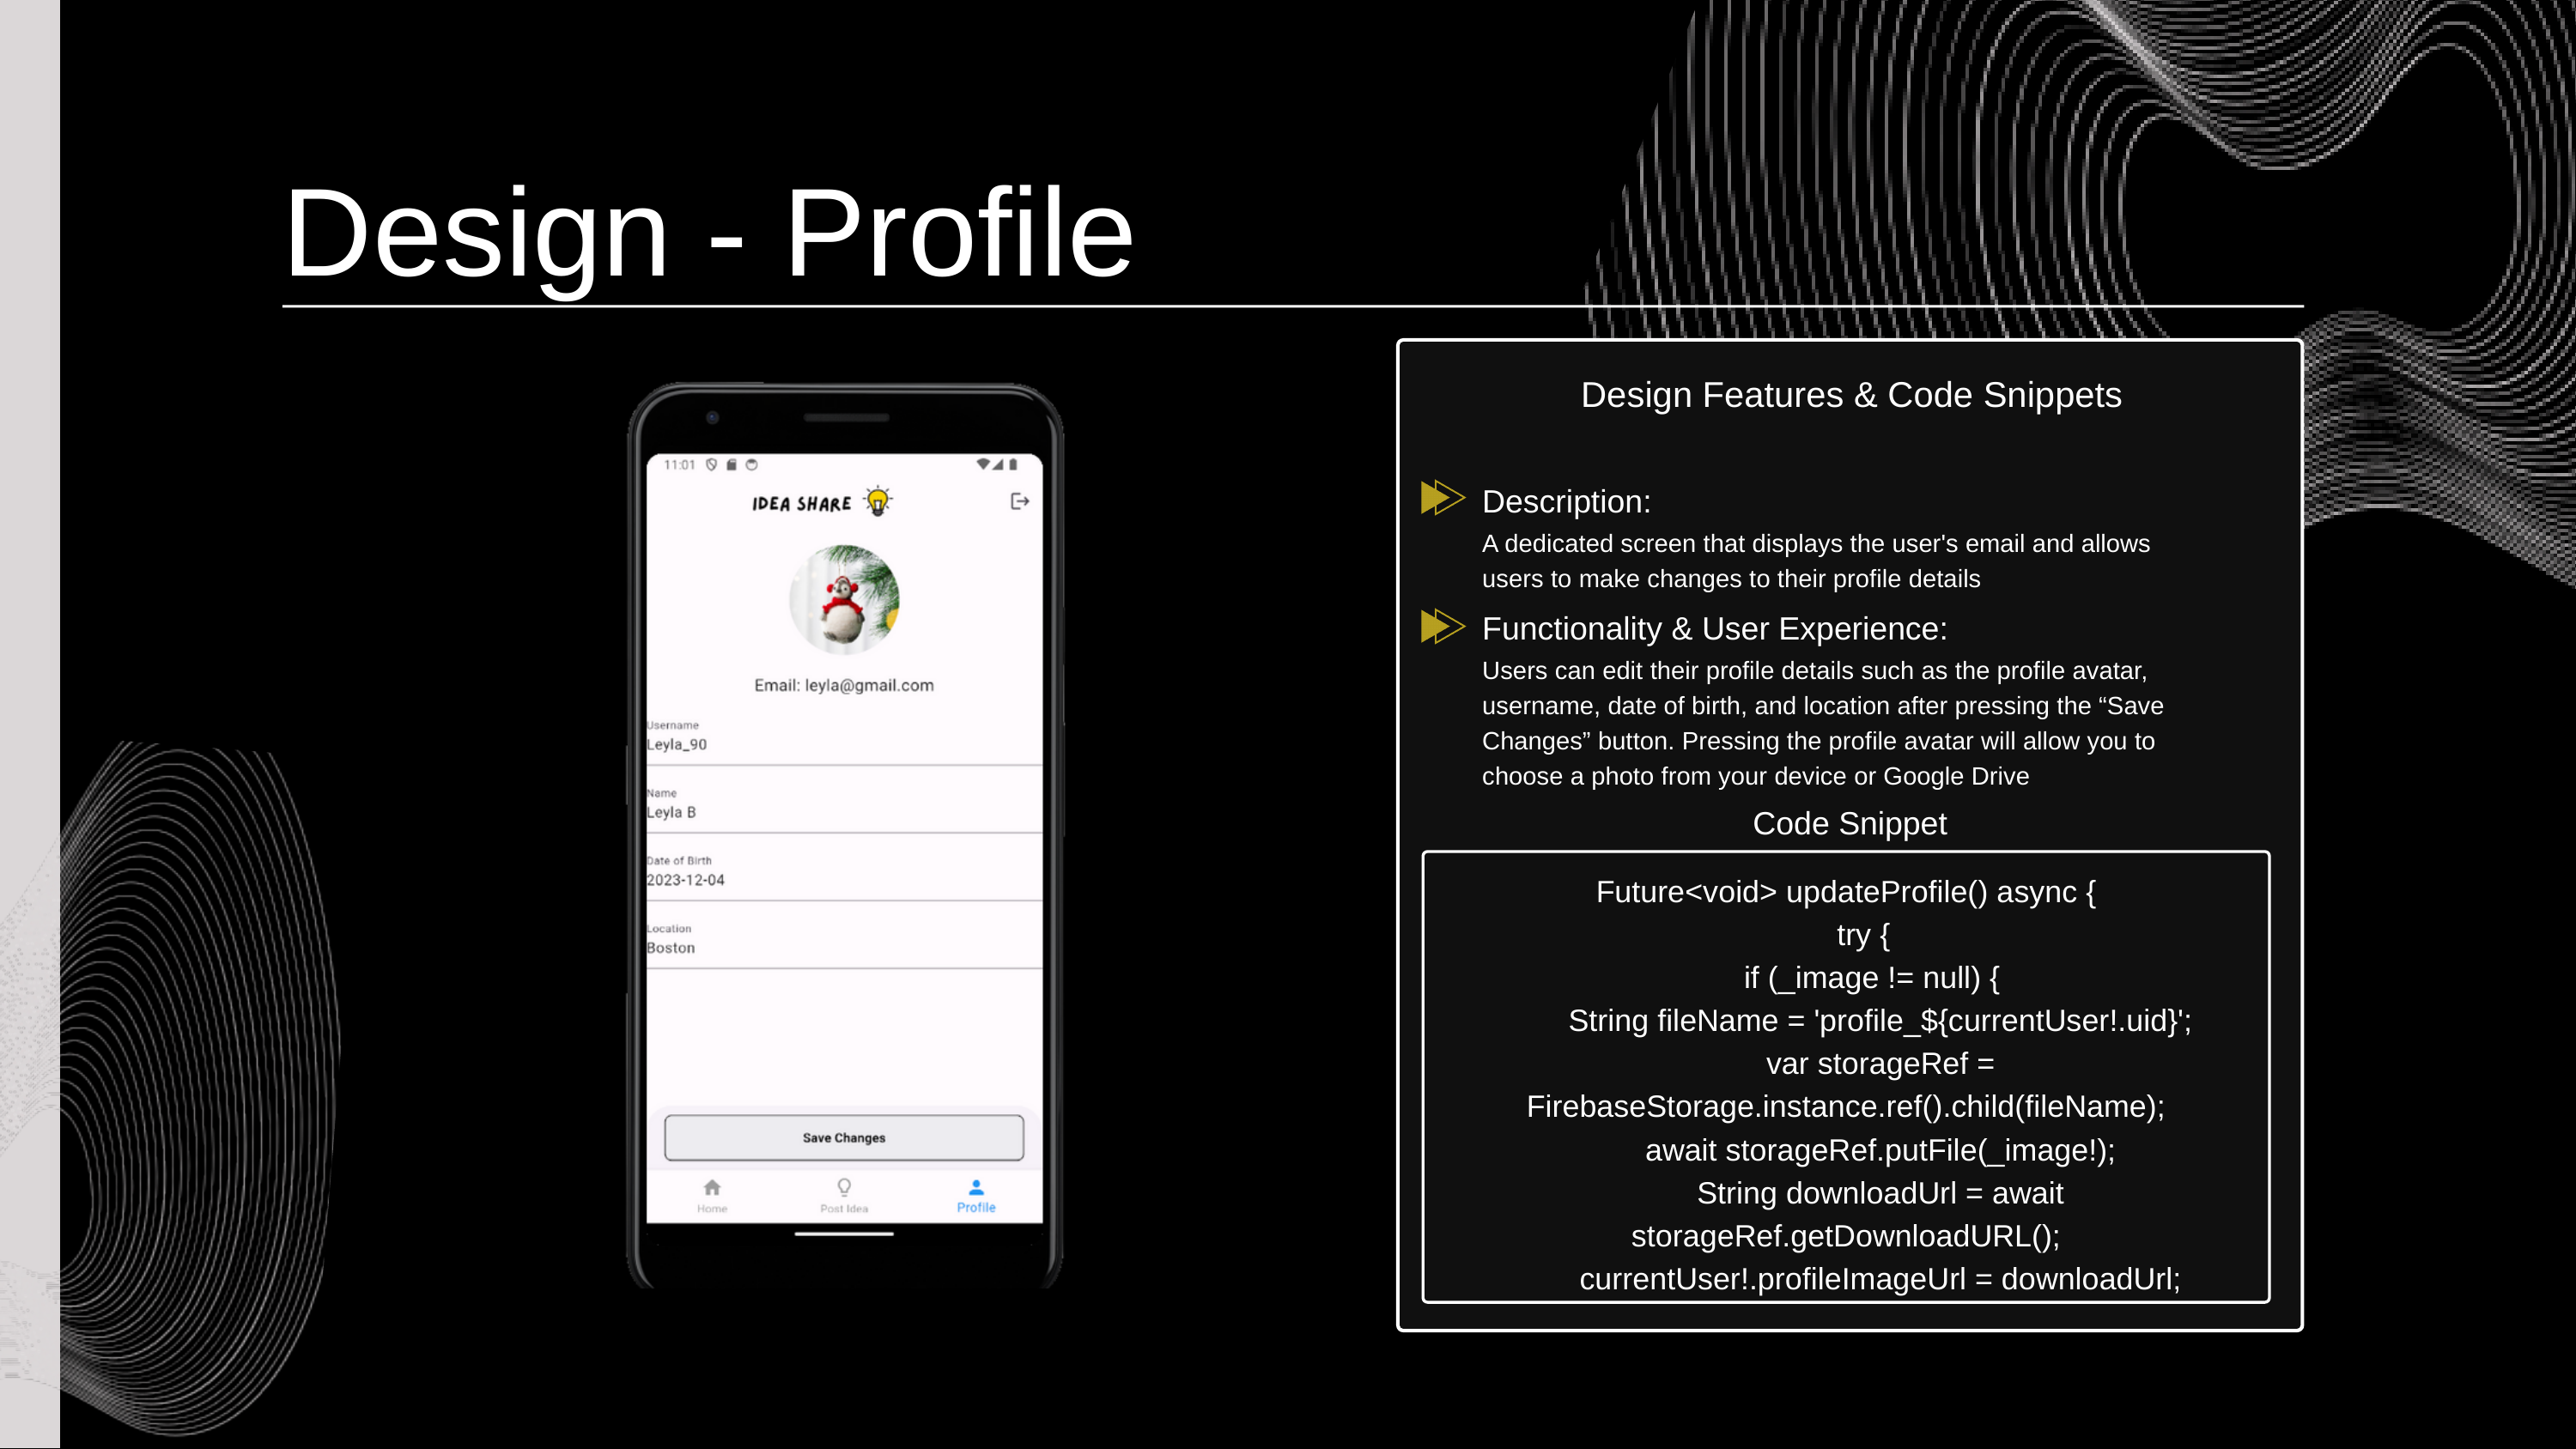

Design - Profile

Design Features & Code Snippets

Description:

A dedicated screen that displays the user's email and allows
users to make changes to their profile details
Functionality & User Experience:

Users can edit their profile details such as the profile avatar, username, date of birth, and location after pressing the “Save Changes” button. Pressing the profile avatar will allow you to
choose a photo from your device or Google Drive

Code Snippet

Future<void> updateProfile() async {
    try {
      if (_image != null) {
        String fileName = 'profile_${currentUser!.uid}';
        var storageRef = FirebaseStorage.instance.ref().child(fileName);
        await storageRef.putFile(_image!);
        String downloadUrl = await storageRef.getDownloadURL();
        currentUser!.profileImageUrl = downloadUrl;